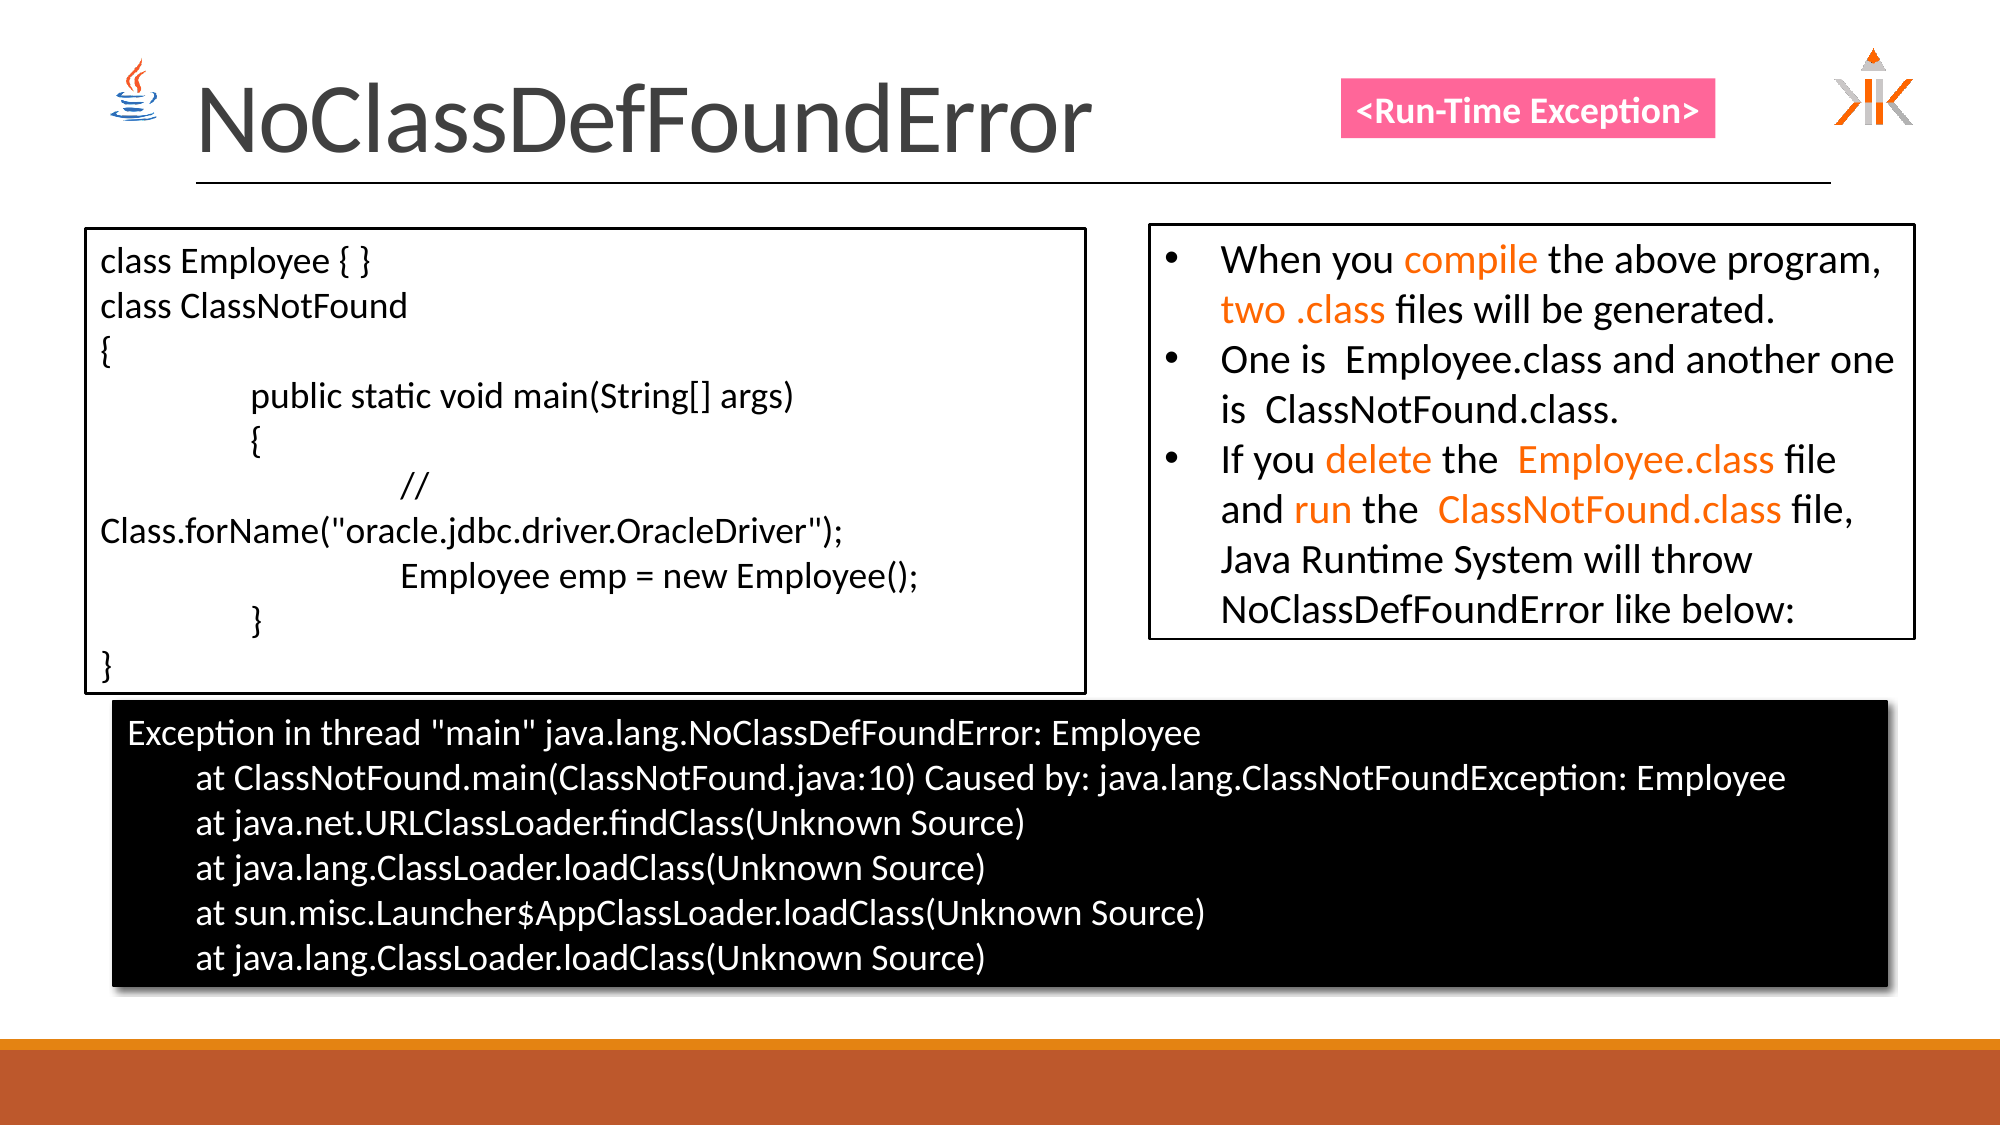

# NoClassDefFoundError
<Run-Time Exception>
When you compile the above program, two .class files will be generated.
One is  Employee.class and another one is  ClassNotFound.class.
If you delete the  Employee.class file and run the  ClassNotFound.class file, Java Runtime System will throw NoClassDefFoundError like below:
class Employee { }
class ClassNotFound
{
	public static void main(String[] args)
	{
		//Class.forName("oracle.jdbc.driver.OracleDriver");
		Employee emp = new Employee();
	}
}
Exception in thread "main" java.lang.NoClassDefFoundError: Employee
        at ClassNotFound.main(ClassNotFound.java:10) Caused by: java.lang.ClassNotFoundException: Employee
        at java.net.URLClassLoader.findClass(Unknown Source)
        at java.lang.ClassLoader.loadClass(Unknown Source)
        at sun.misc.Launcher$AppClassLoader.loadClass(Unknown Source)
        at java.lang.ClassLoader.loadClass(Unknown Source)